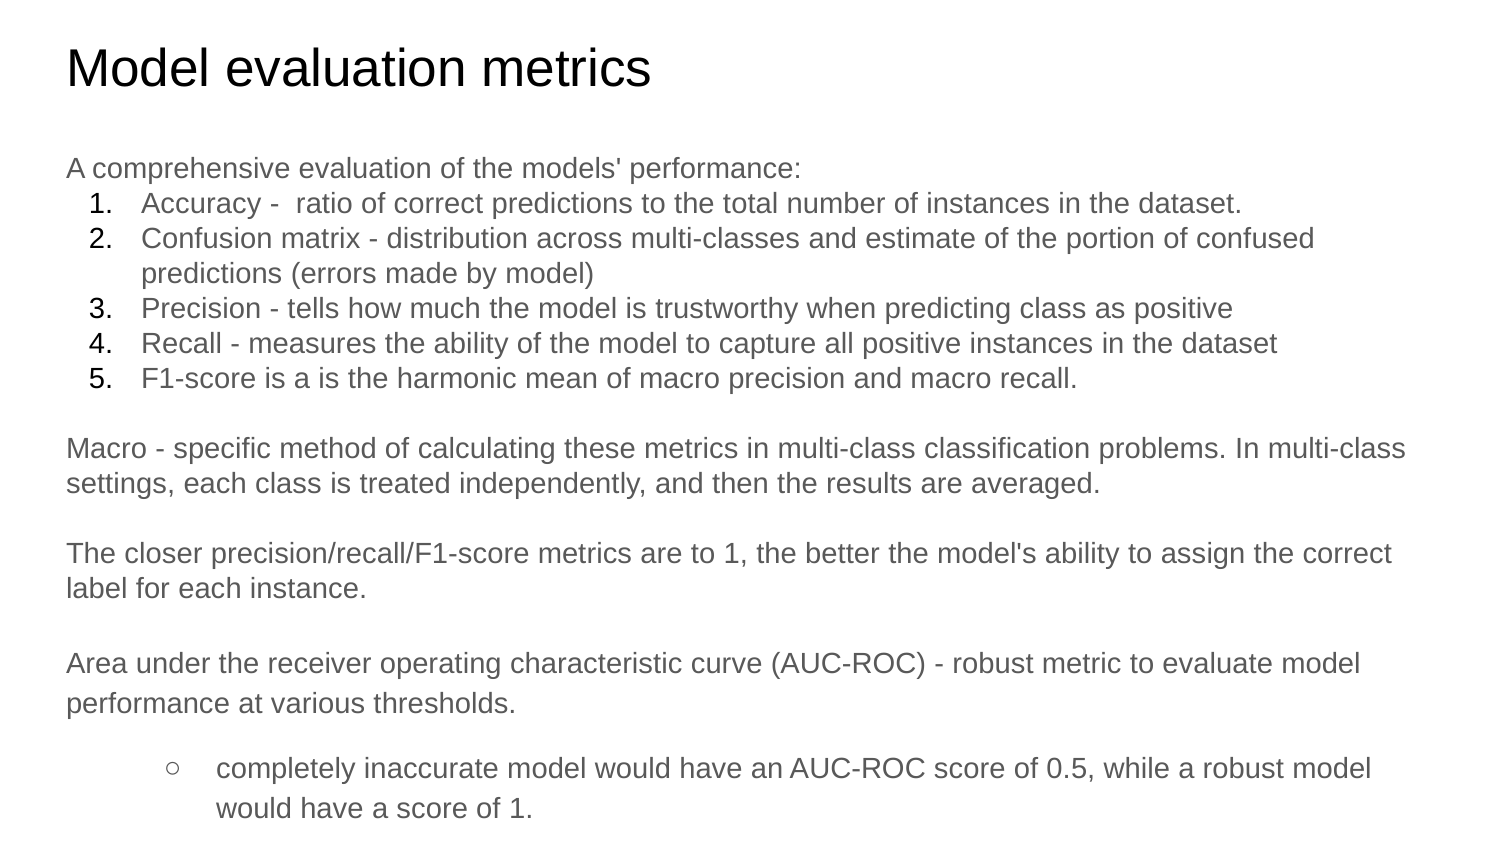

# Model evaluation metrics
A comprehensive evaluation of the models' performance:
Accuracy -  ratio of correct predictions to the total number of instances in the dataset.
Confusion matrix - distribution across multi-classes and estimate of the portion of confused predictions (errors made by model)
Precision - tells how much the model is trustworthy when predicting class as positive
Recall - measures the ability of the model to capture all positive instances in the dataset
F1-score is a is the harmonic mean of macro precision and macro recall.
Macro - specific method of calculating these metrics in multi-class classification problems. In multi-class settings, each class is treated independently, and then the results are averaged.

The closer precision/recall/F1-score metrics are to 1, the better the model's ability to assign the correct label for each instance.

Area under the receiver operating characteristic curve (AUC-ROC) - robust metric to evaluate model performance at various thresholds.
completely inaccurate model would have an AUC-ROC score of 0.5, while a robust model would have a score of 1.